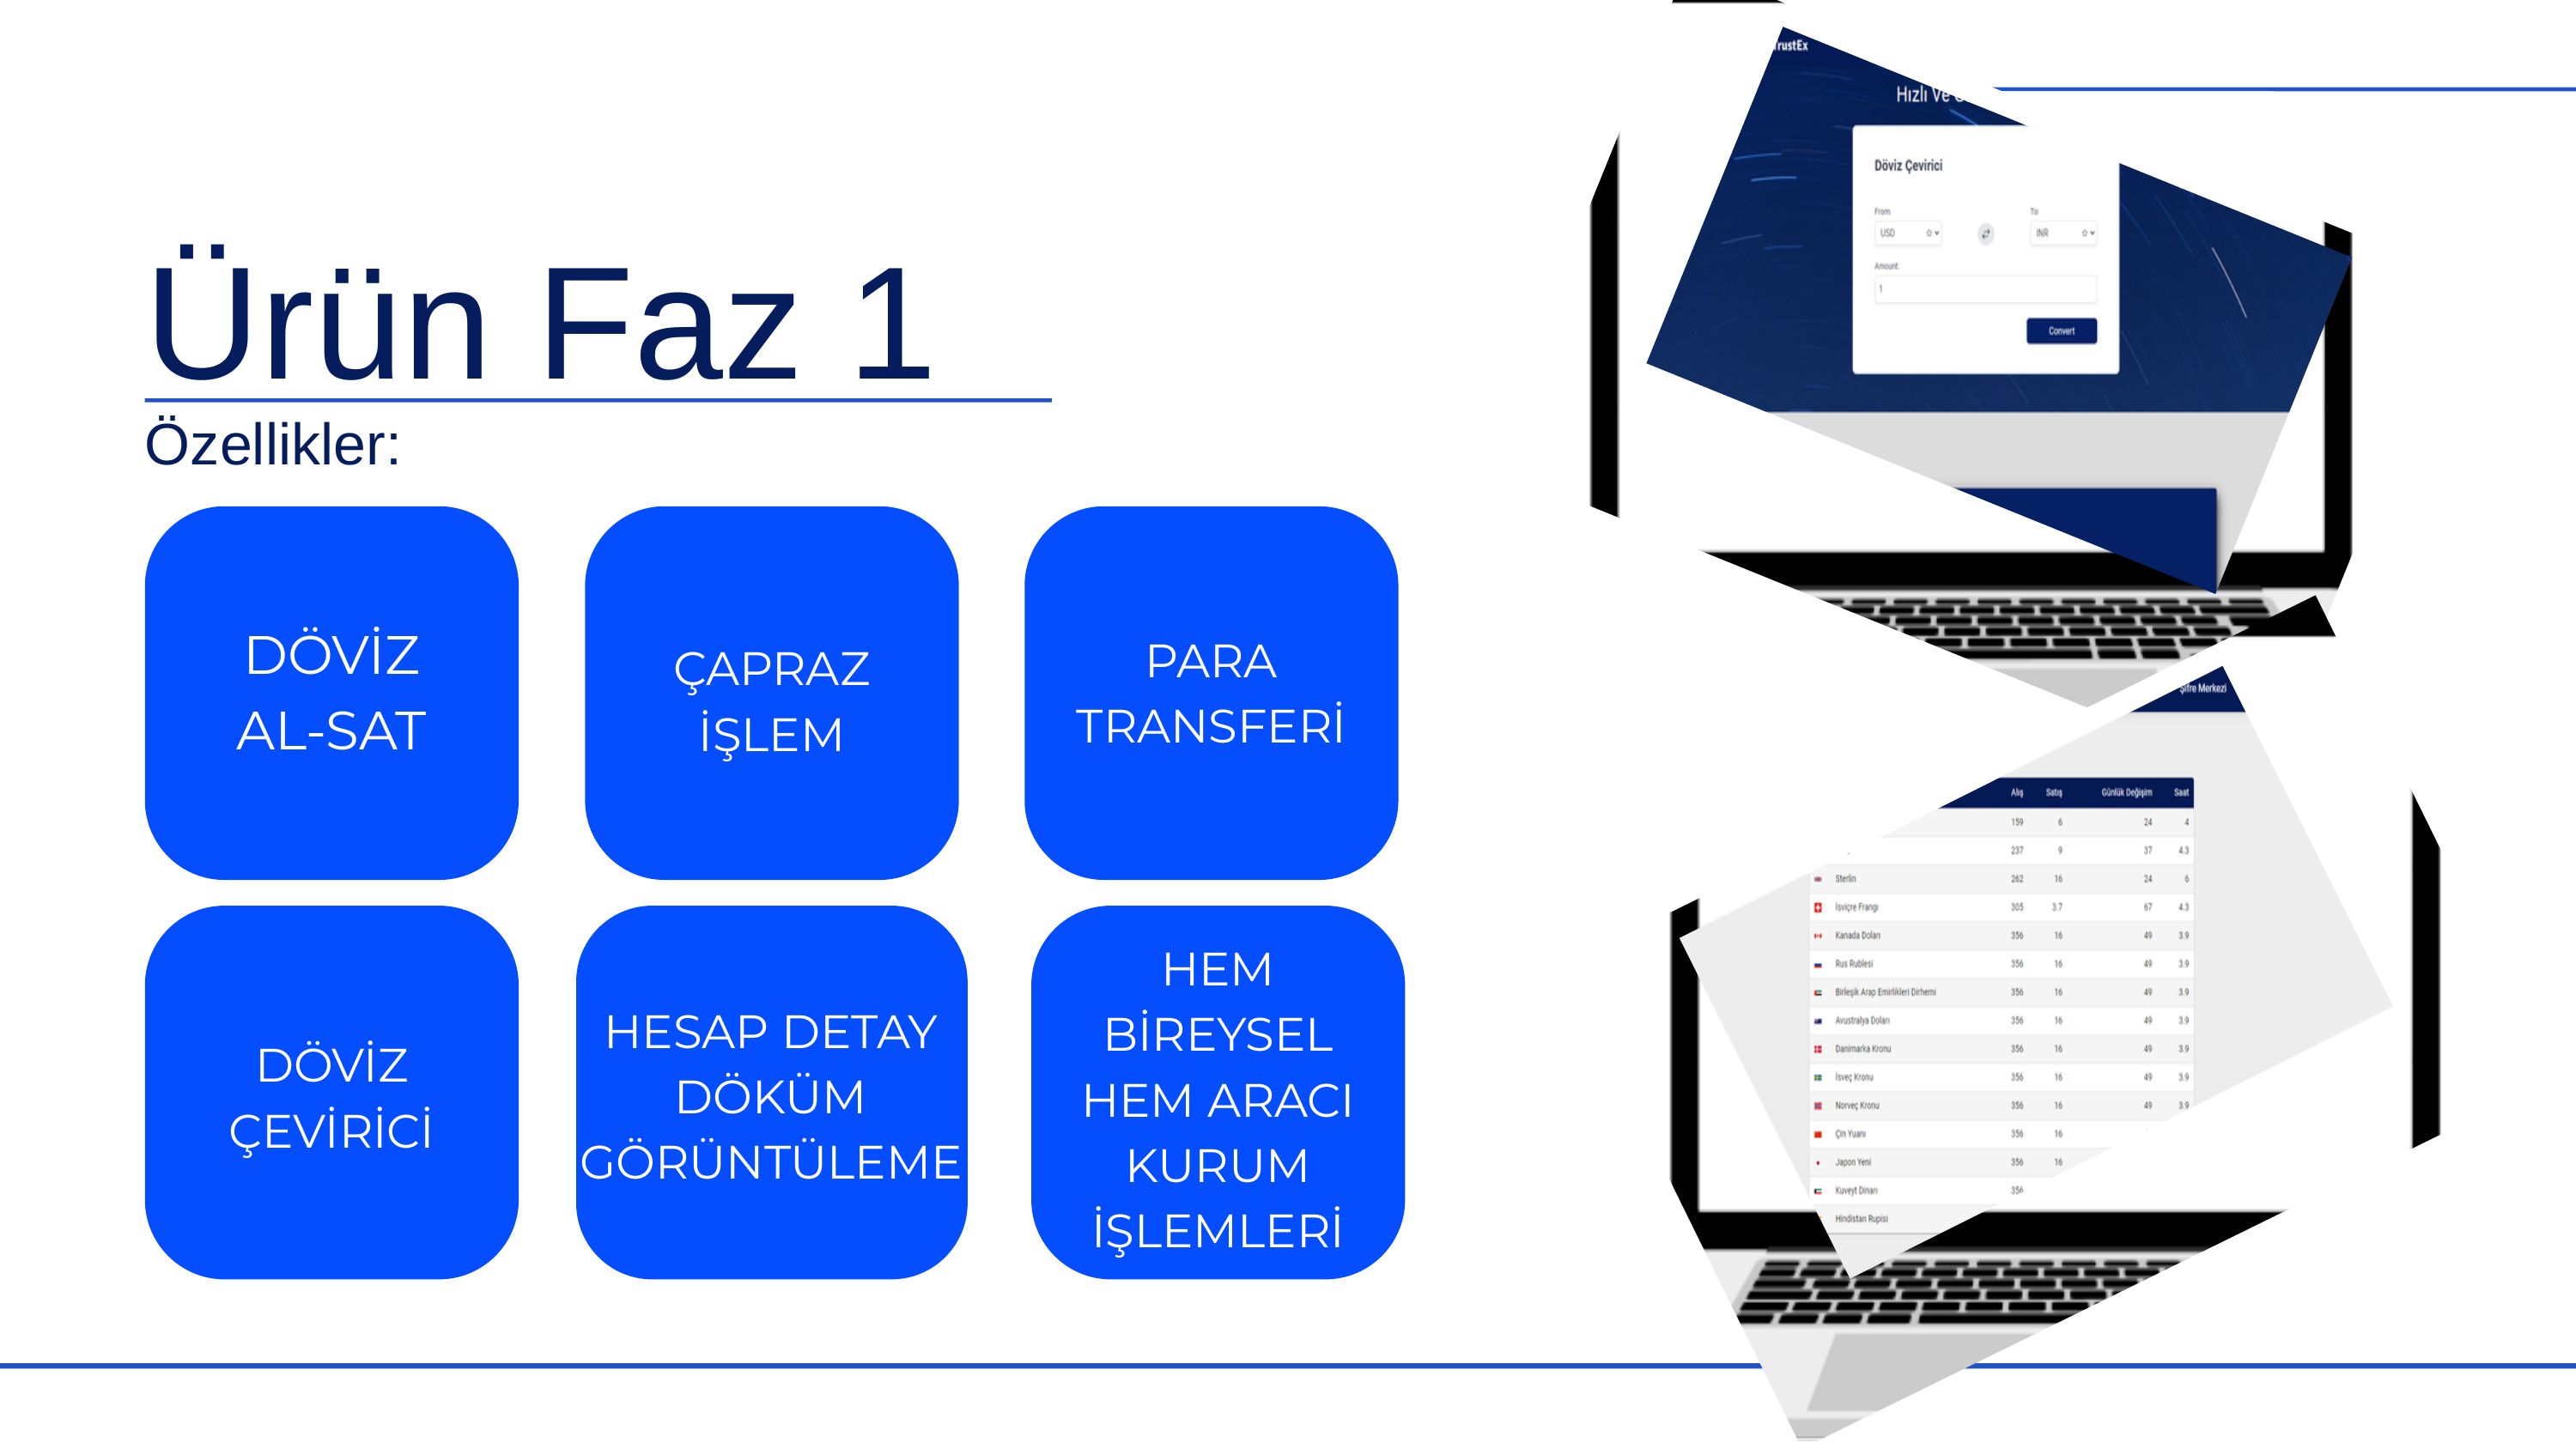

Ürün Faz 1
Özellikler:

DÖVİZ AL-SAT
PARA TRANSFERİ
ÇAPRAZ İŞLEM

HEM BİREYSEL HEM ARACI KURUM İŞLEMLERİ
HESAP DETAY DÖKÜM GÖRÜNTÜLEME
DÖVİZ ÇEVİRİCİ